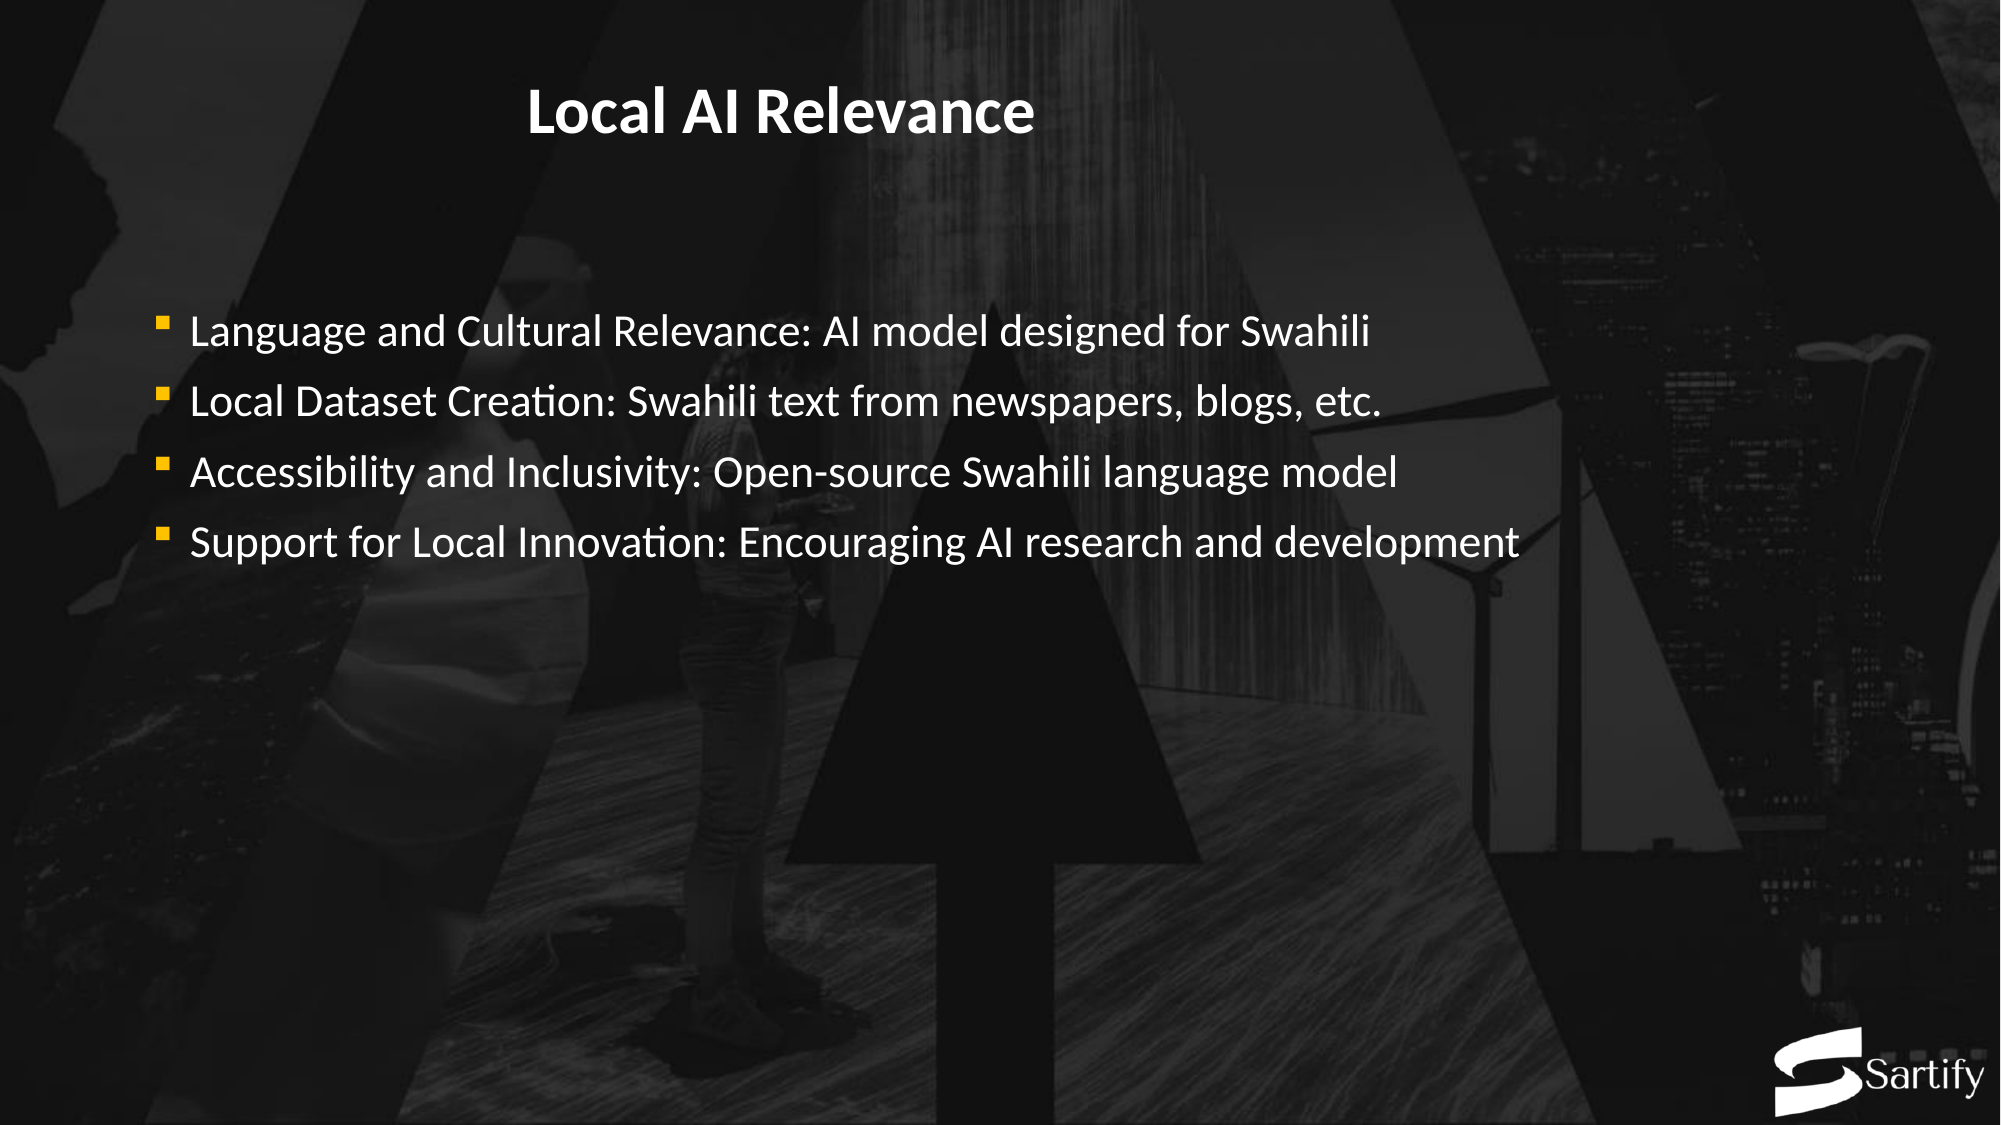

# Local AI Relevance
Language and Cultural Relevance: AI model designed for Swahili
Local Dataset Creation: Swahili text from newspapers, blogs, etc.
Accessibility and Inclusivity: Open-source Swahili language model
Support for Local Innovation: Encouraging AI research and development